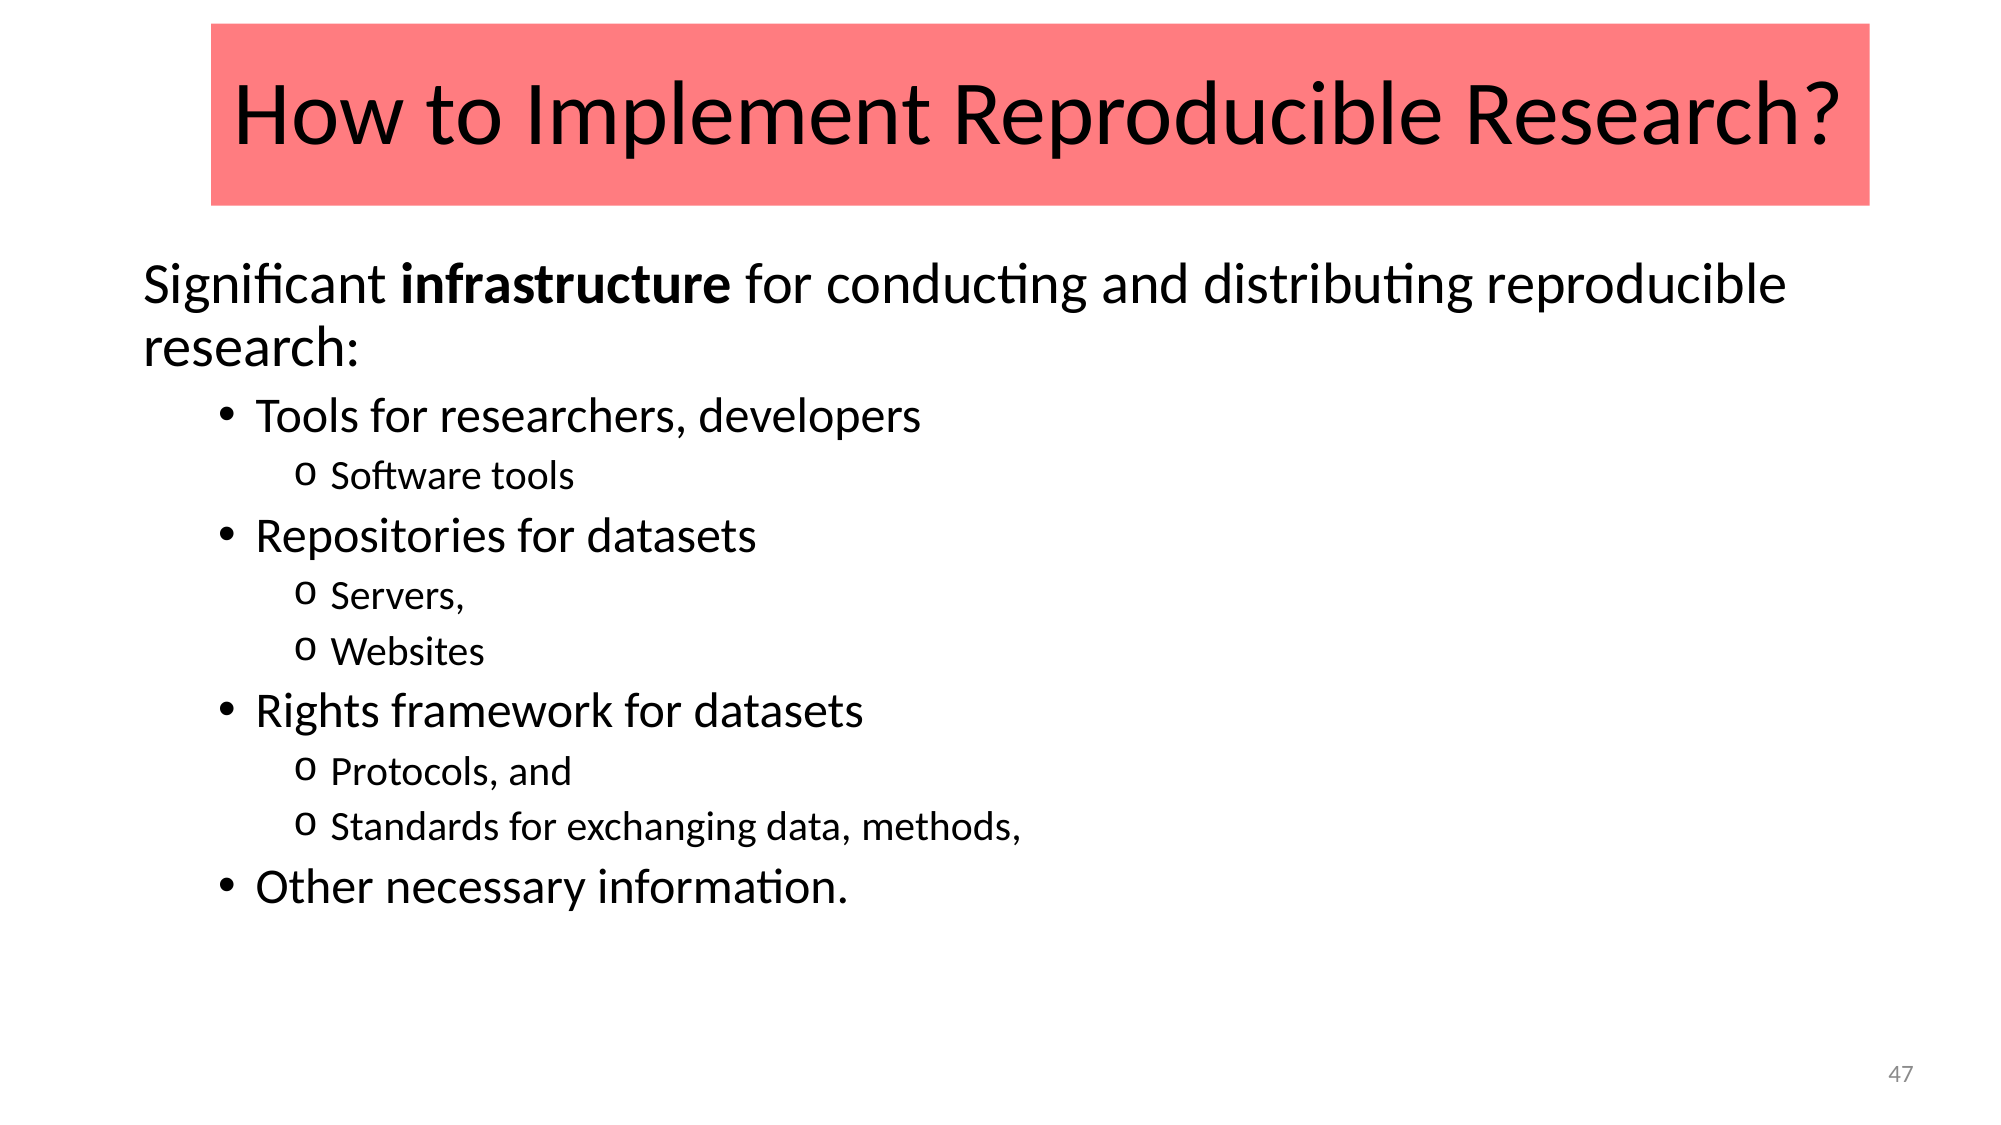

# How to Implement Reproducible Research?
Significant infrastructure for conducting and distributing reproducible research:
Tools for researchers, developers
Software tools
Repositories for datasets
Servers,
Websites
Rights framework for datasets
Protocols, and
Standards for exchanging data, methods,
Other necessary information.
47